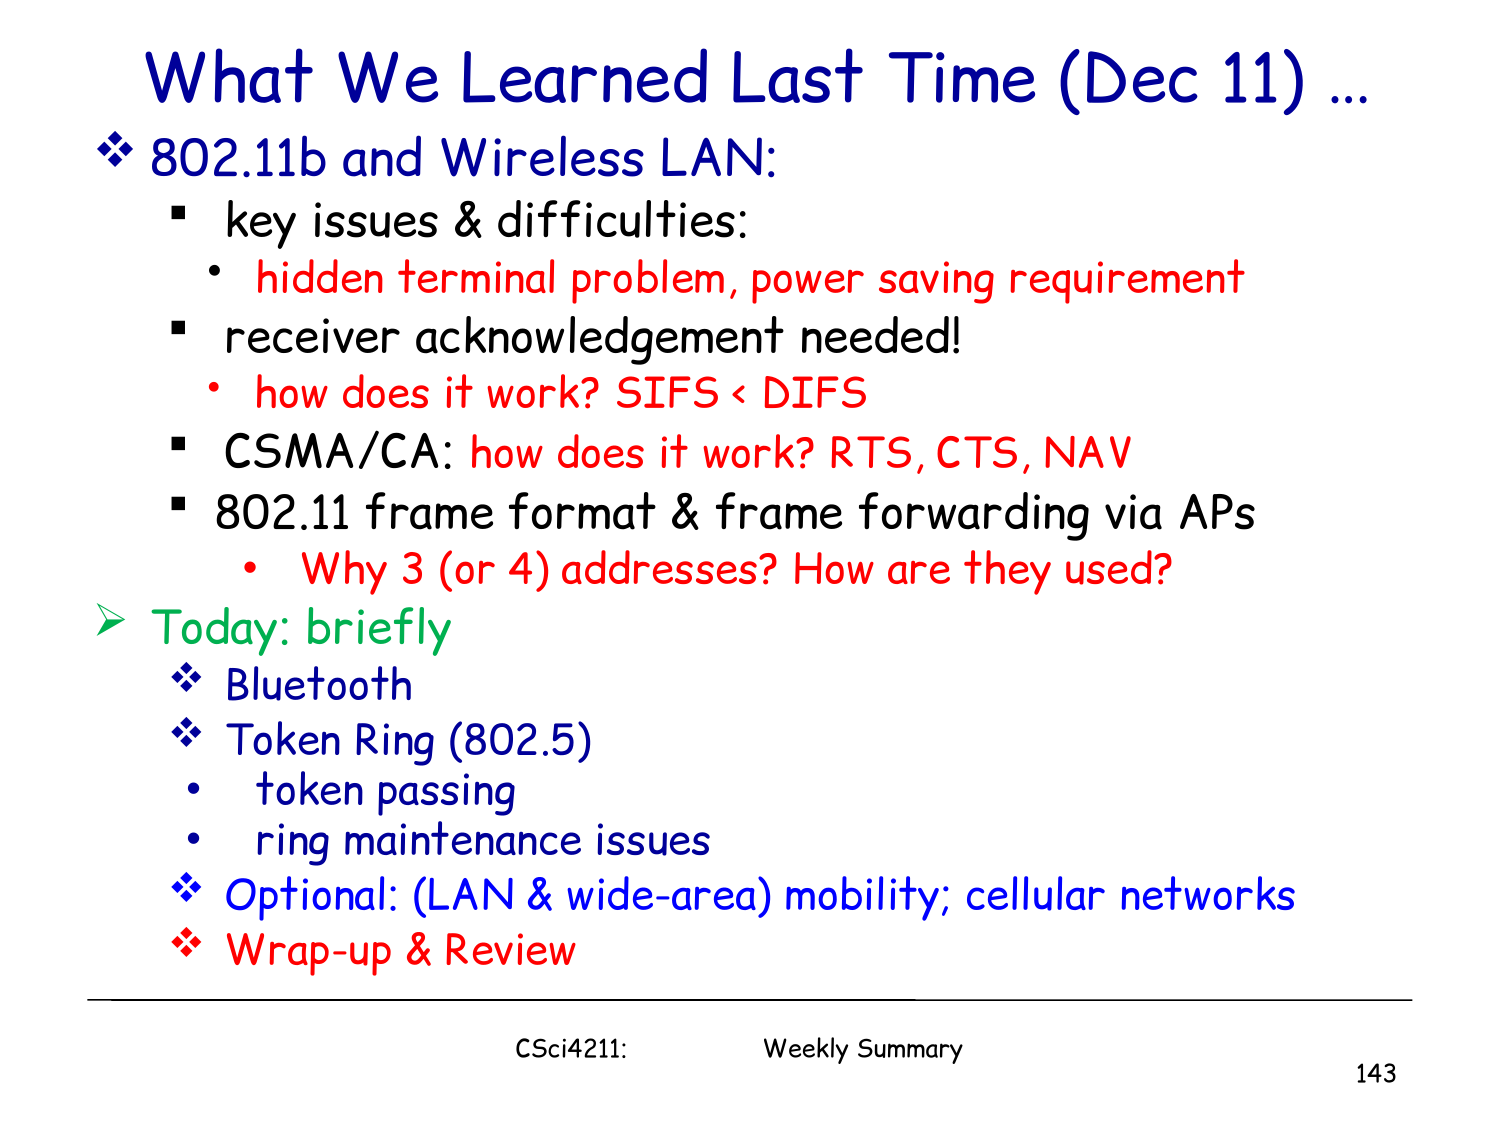

# What We Learned Last Time (Dec 11) …
802.11b and Wireless LAN:
key issues & difficulties:
 hidden terminal problem, power saving requirement
receiver acknowledgement needed!
 how does it work? SIFS < DIFS
CSMA/CA: how does it work? RTS, CTS, NAV
802.11 frame format & frame forwarding via APs
Why 3 (or 4) addresses? How are they used?
Today: briefly
Bluetooth
Token Ring (802.5)
 token passing
 ring maintenance issues
Optional: (LAN & wide-area) mobility; cellular networks
Wrap-up & Review
CSci4211:                  Weekly Summary
143